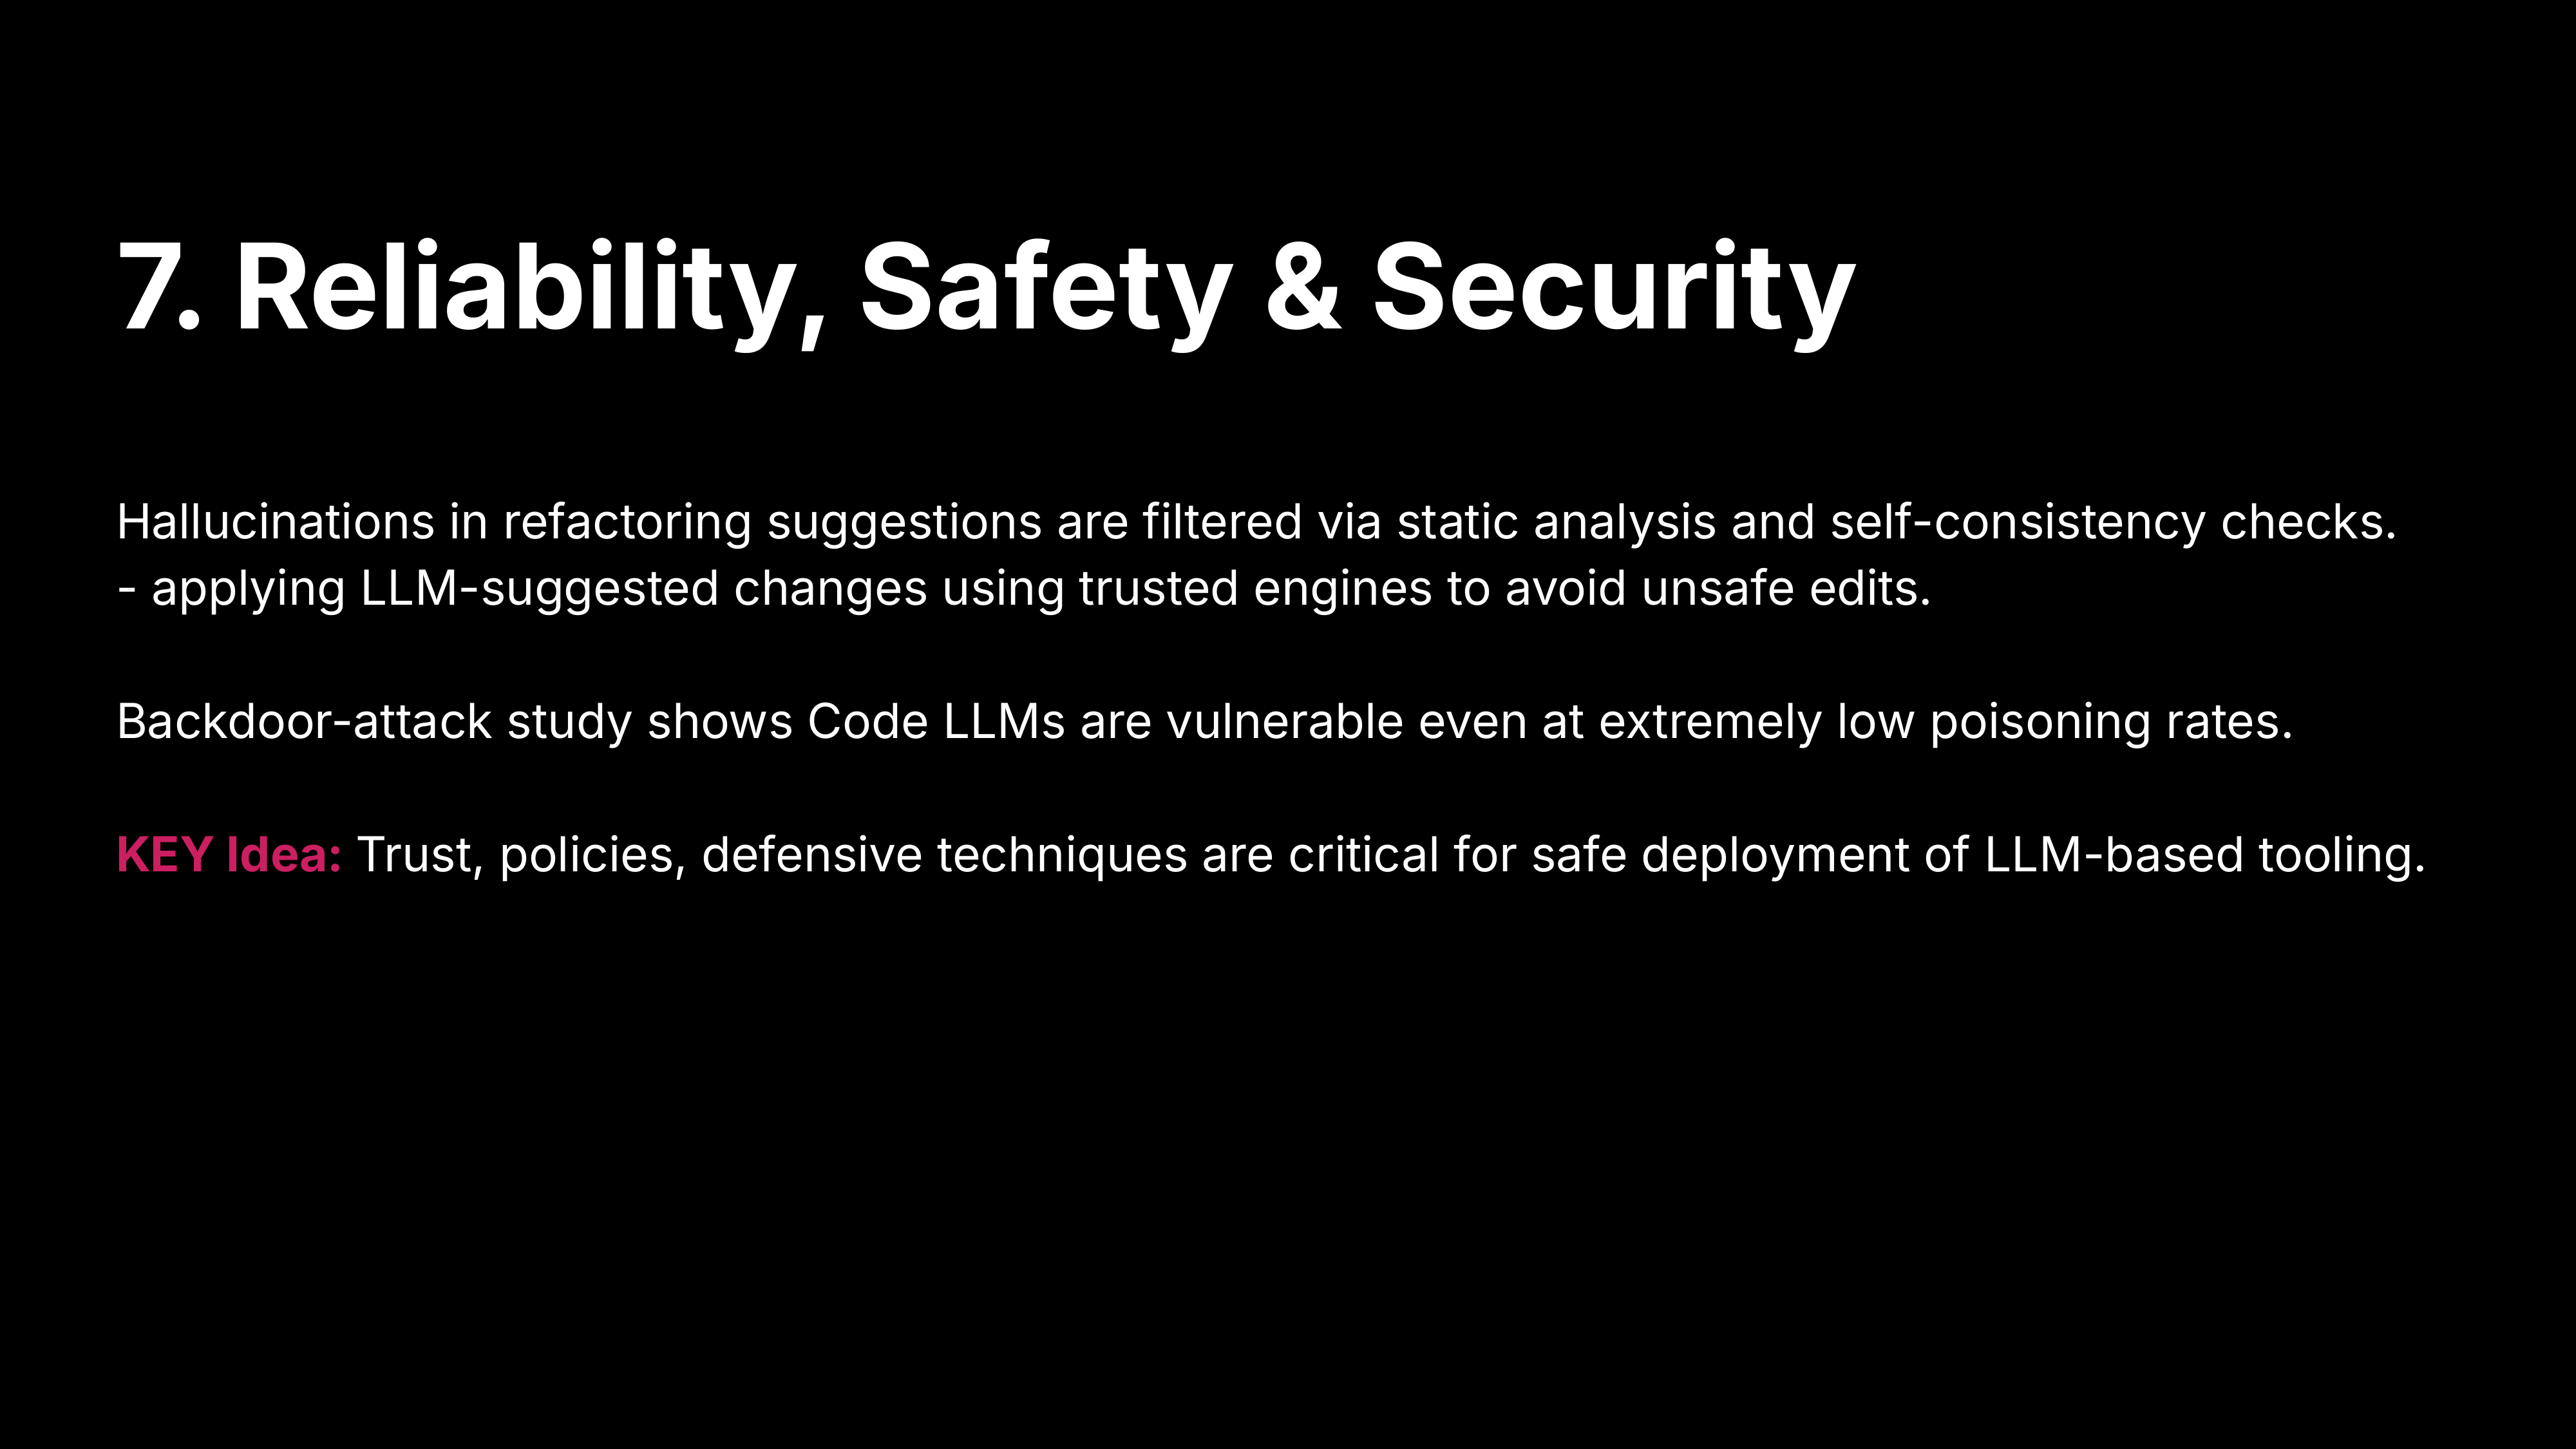

# 7. Reliability, Safety & Security
Hallucinations in refactoring suggestions are filtered via static analysis and self-consistency checks.
- applying LLM-suggested changes using trusted engines to avoid unsafe edits.

Backdoor-attack study shows Code LLMs are vulnerable even at extremely low poisoning rates.

KEY Idea: Trust, policies, defensive techniques are critical for safe deployment of LLM-based tooling.